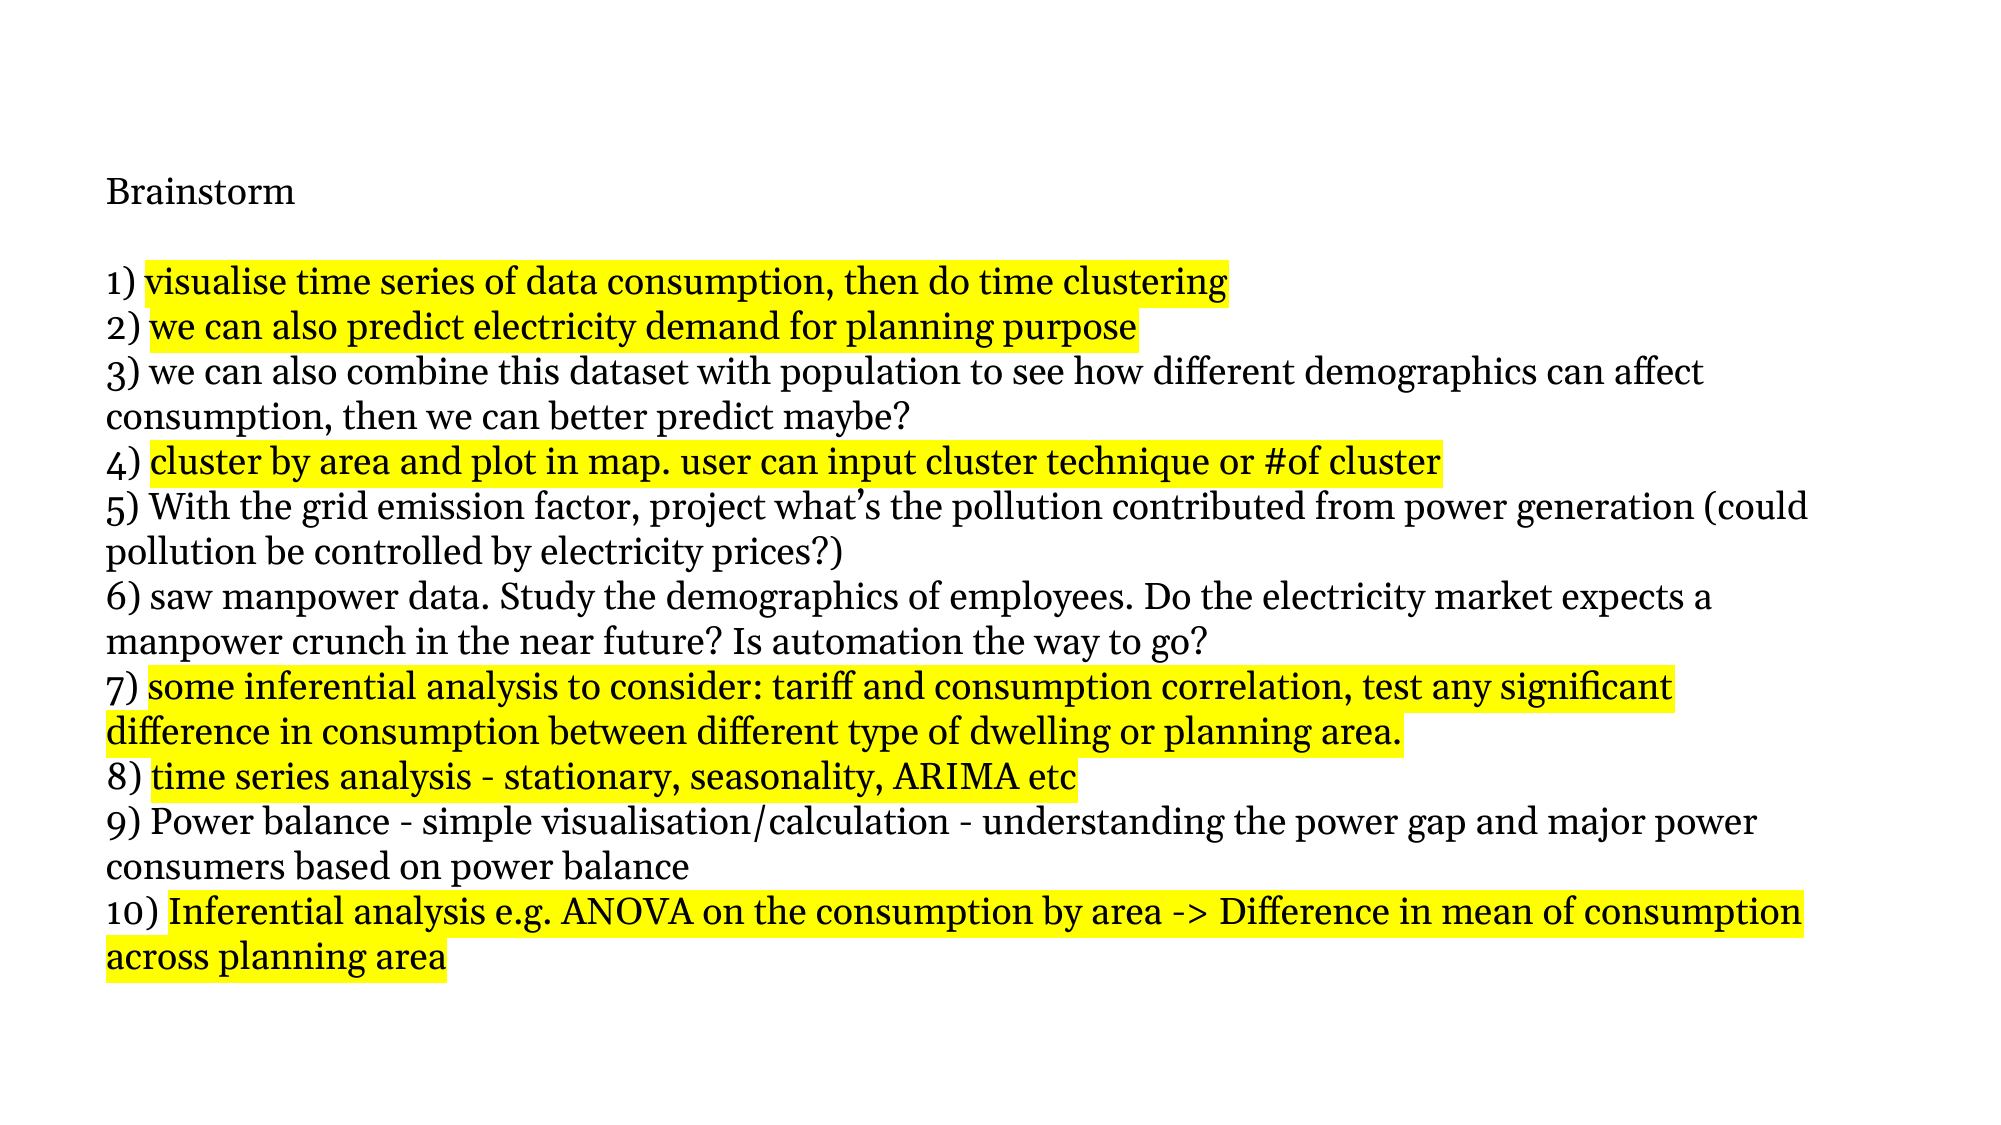

Brainstorm

1) visualise time series of data consumption, then do time clustering
2) we can also predict electricity demand for planning purpose
3) we can also combine this dataset with population to see how different demographics can affect consumption, then we can better predict maybe?
4) cluster by area and plot in map. user can input cluster technique or #of cluster
5) With the grid emission factor, project what’s the pollution contributed from power generation (could pollution be controlled by electricity prices?)
6) saw manpower data. Study the demographics of employees. Do the electricity market expects a manpower crunch in the near future? Is automation the way to go?
7) some inferential analysis to consider: tariff and consumption correlation, test any significant difference in consumption between different type of dwelling or planning area.
8) time series analysis - stationary, seasonality, ARIMA etc
9) Power balance - simple visualisation/calculation - understanding the power gap and major power consumers based on power balance
10) Inferential analysis e.g. ANOVA on the consumption by area -> Difference in mean of consumption across planning area